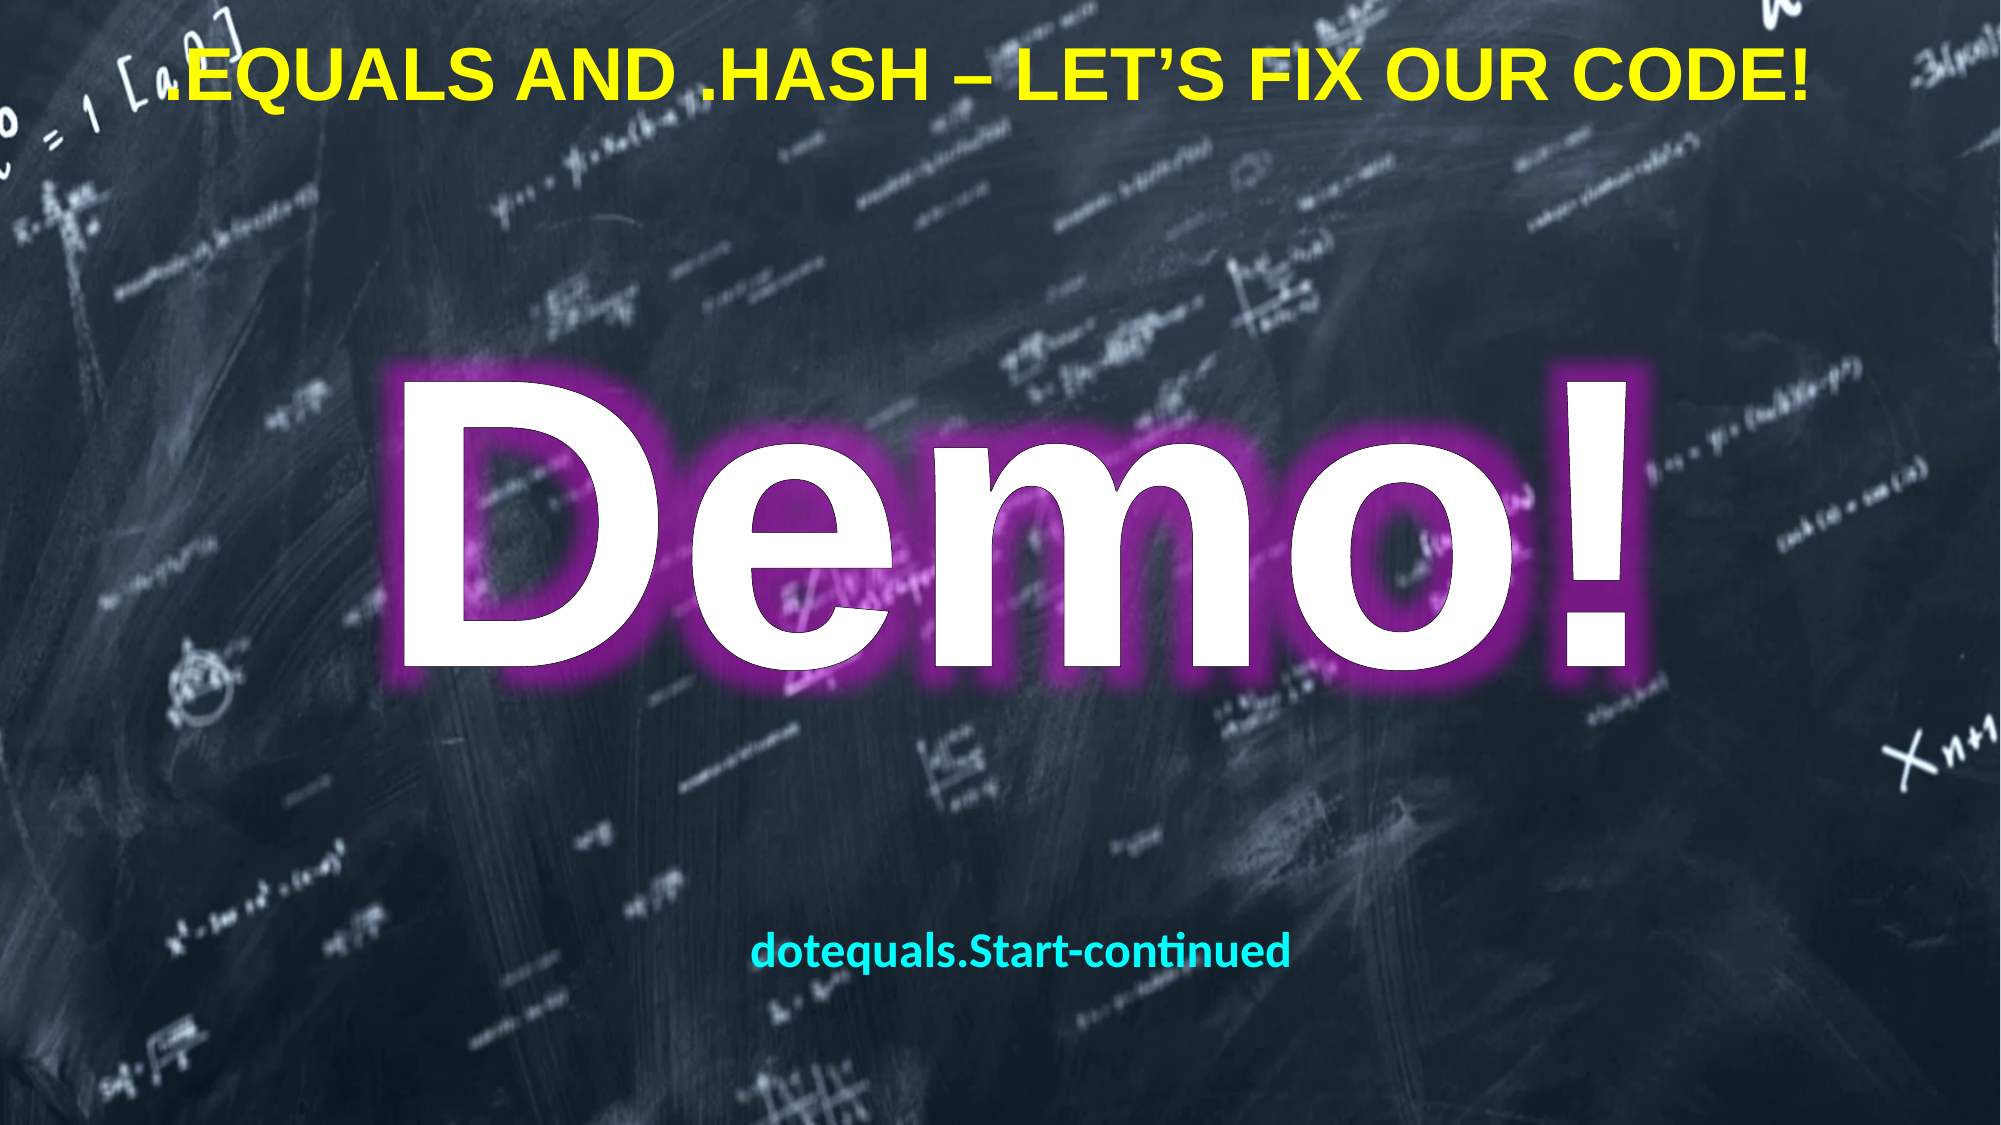

# .equals and .hash – Let’s fix our code!
dotequals.Start-continued